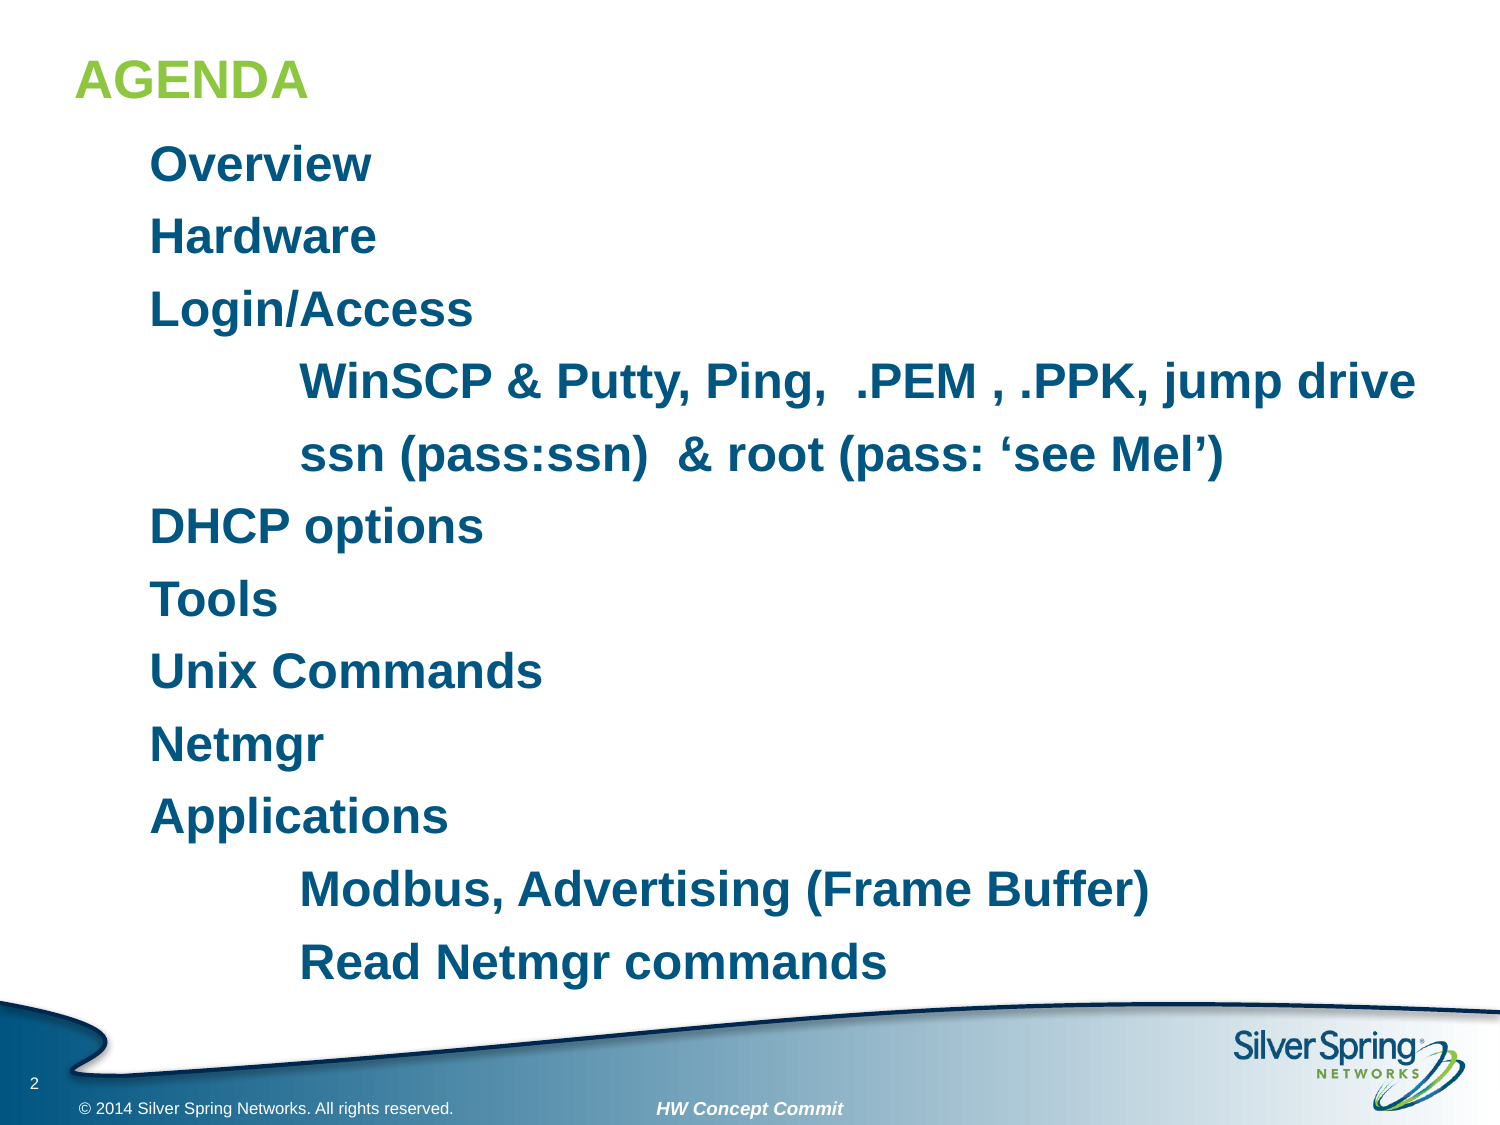

# AGENDA
Overview
Hardware
Login/Access
	WinSCP & Putty, Ping,  .PEM , .PPK, jump drive
	ssn (pass:ssn)  & root (pass: ‘see Mel’)
DHCP options
Tools
Unix Commands
Netmgr
Applications
	Modbus, Advertising (Frame Buffer)
	Read Netmgr commands